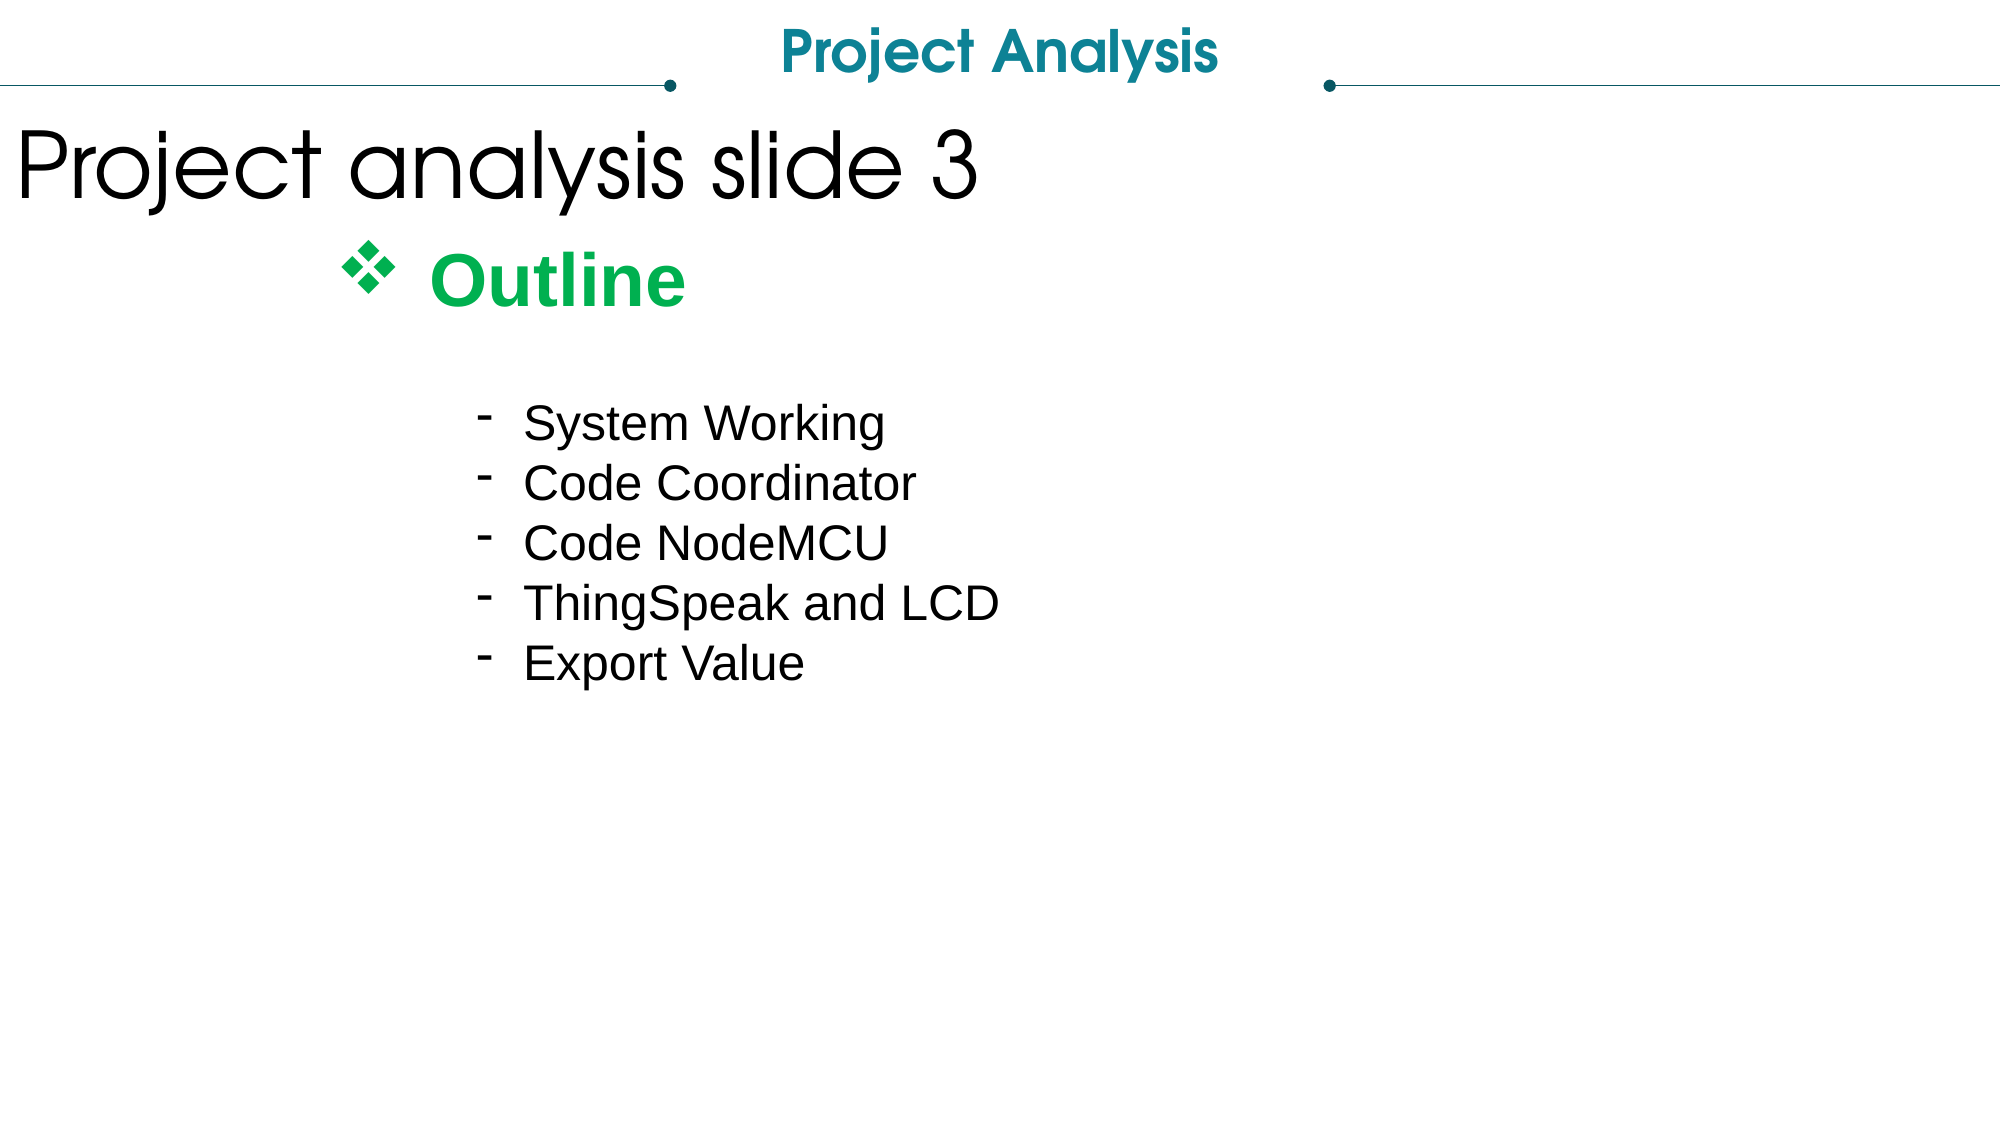

Project Analysis
Project analysis slide 3
Outline
System Working
Code Coordinator
Code NodeMCU
ThingSpeak and LCD
Export Value